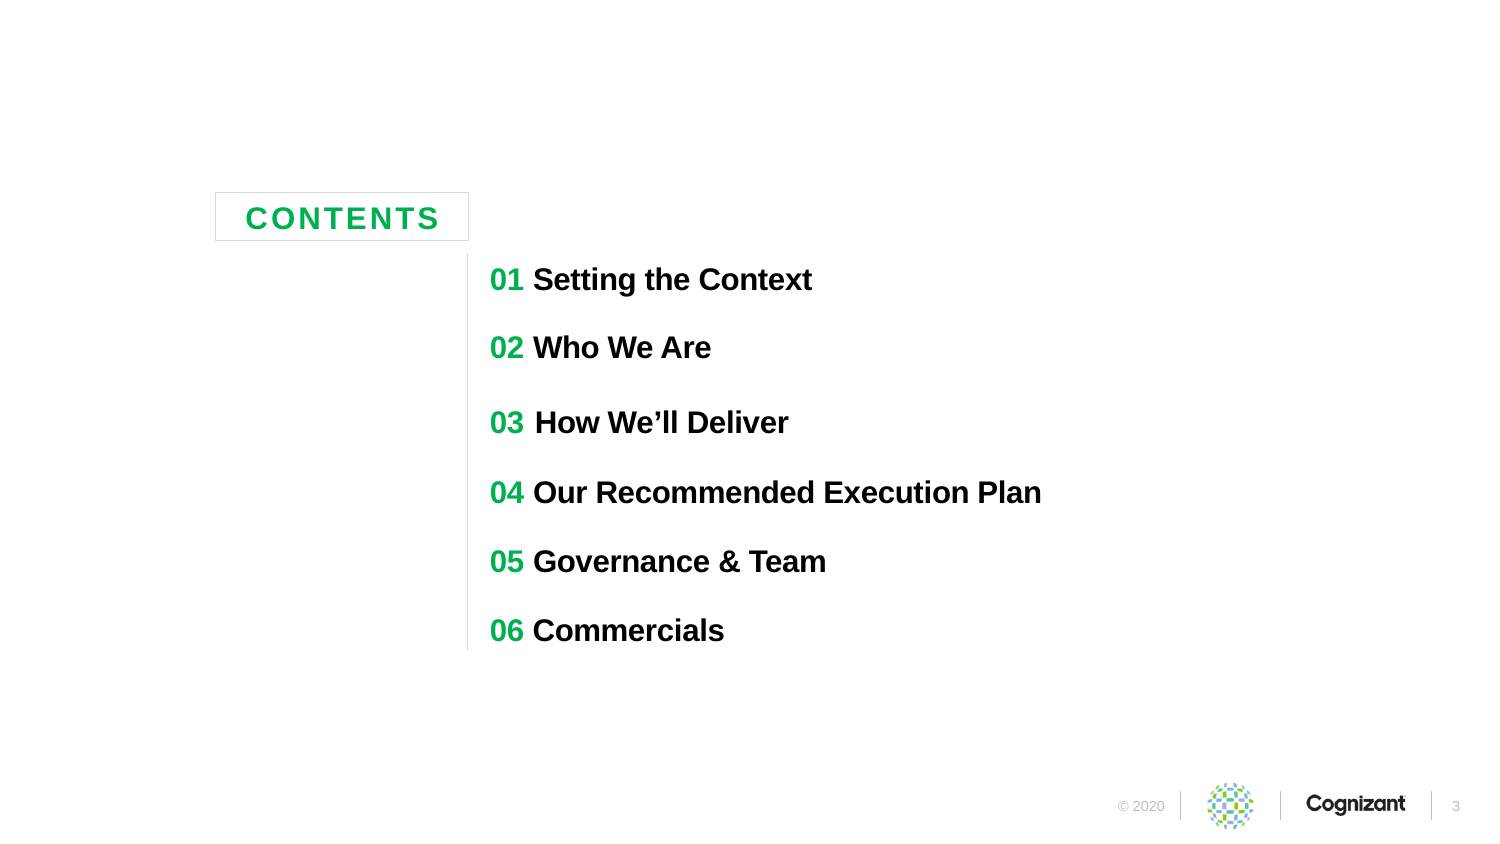

CONTENTS
01 Setting the Context
02 Who We Are
03 How We’ll Deliver
04 Our Recommended Execution Plan
05 Governance & Team
06 Commercials
3
© 2020